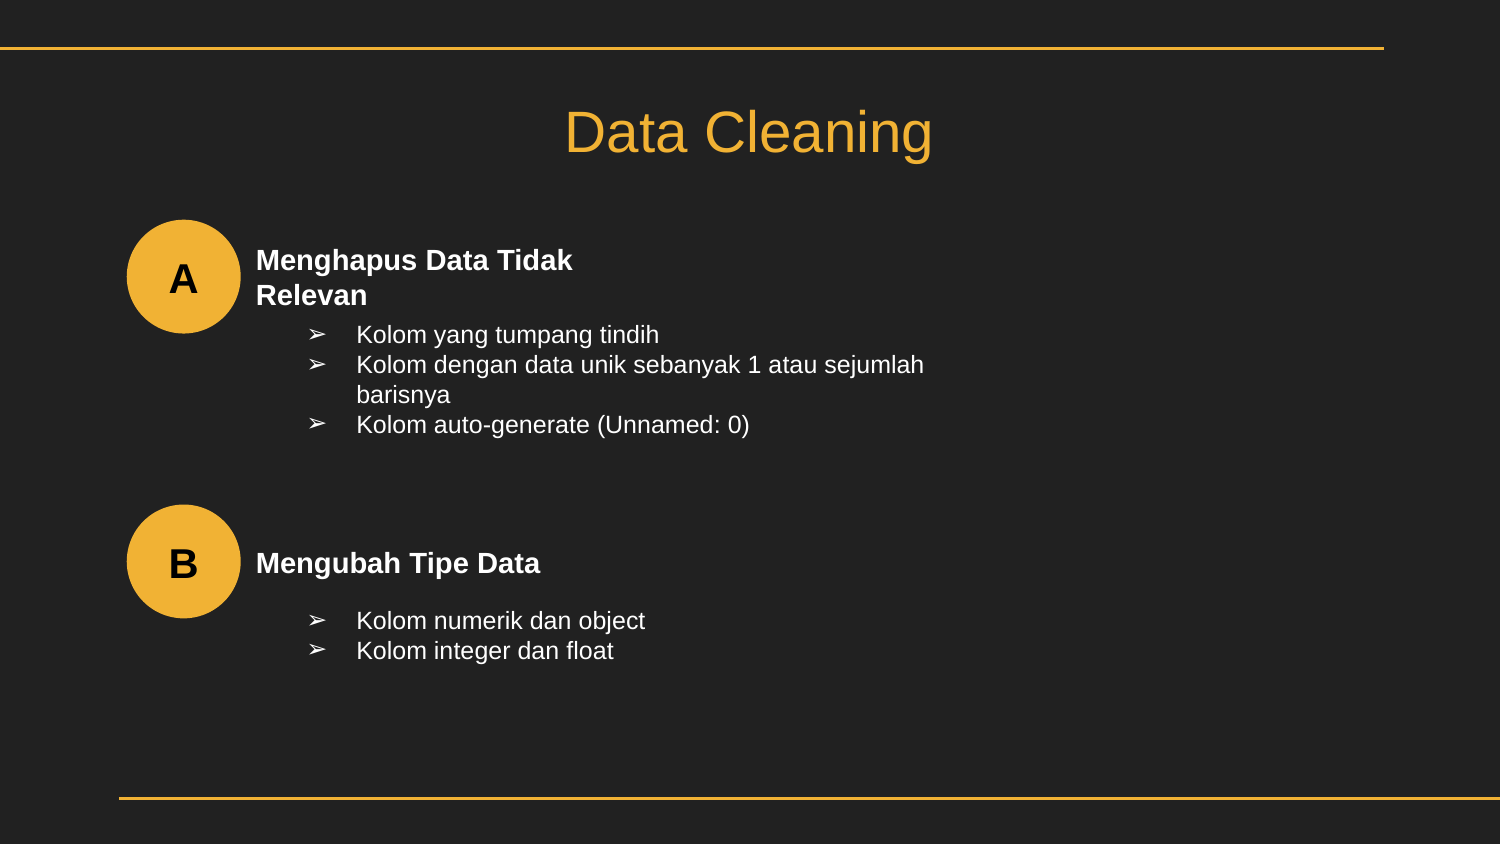

# Data Cleaning
A
Menghapus Data Tidak Relevan
Kolom yang tumpang tindih
Kolom dengan data unik sebanyak 1 atau sejumlah barisnya
Kolom auto-generate (Unnamed: 0)
B
Mengubah Tipe Data
Kolom numerik dan object
Kolom integer dan float